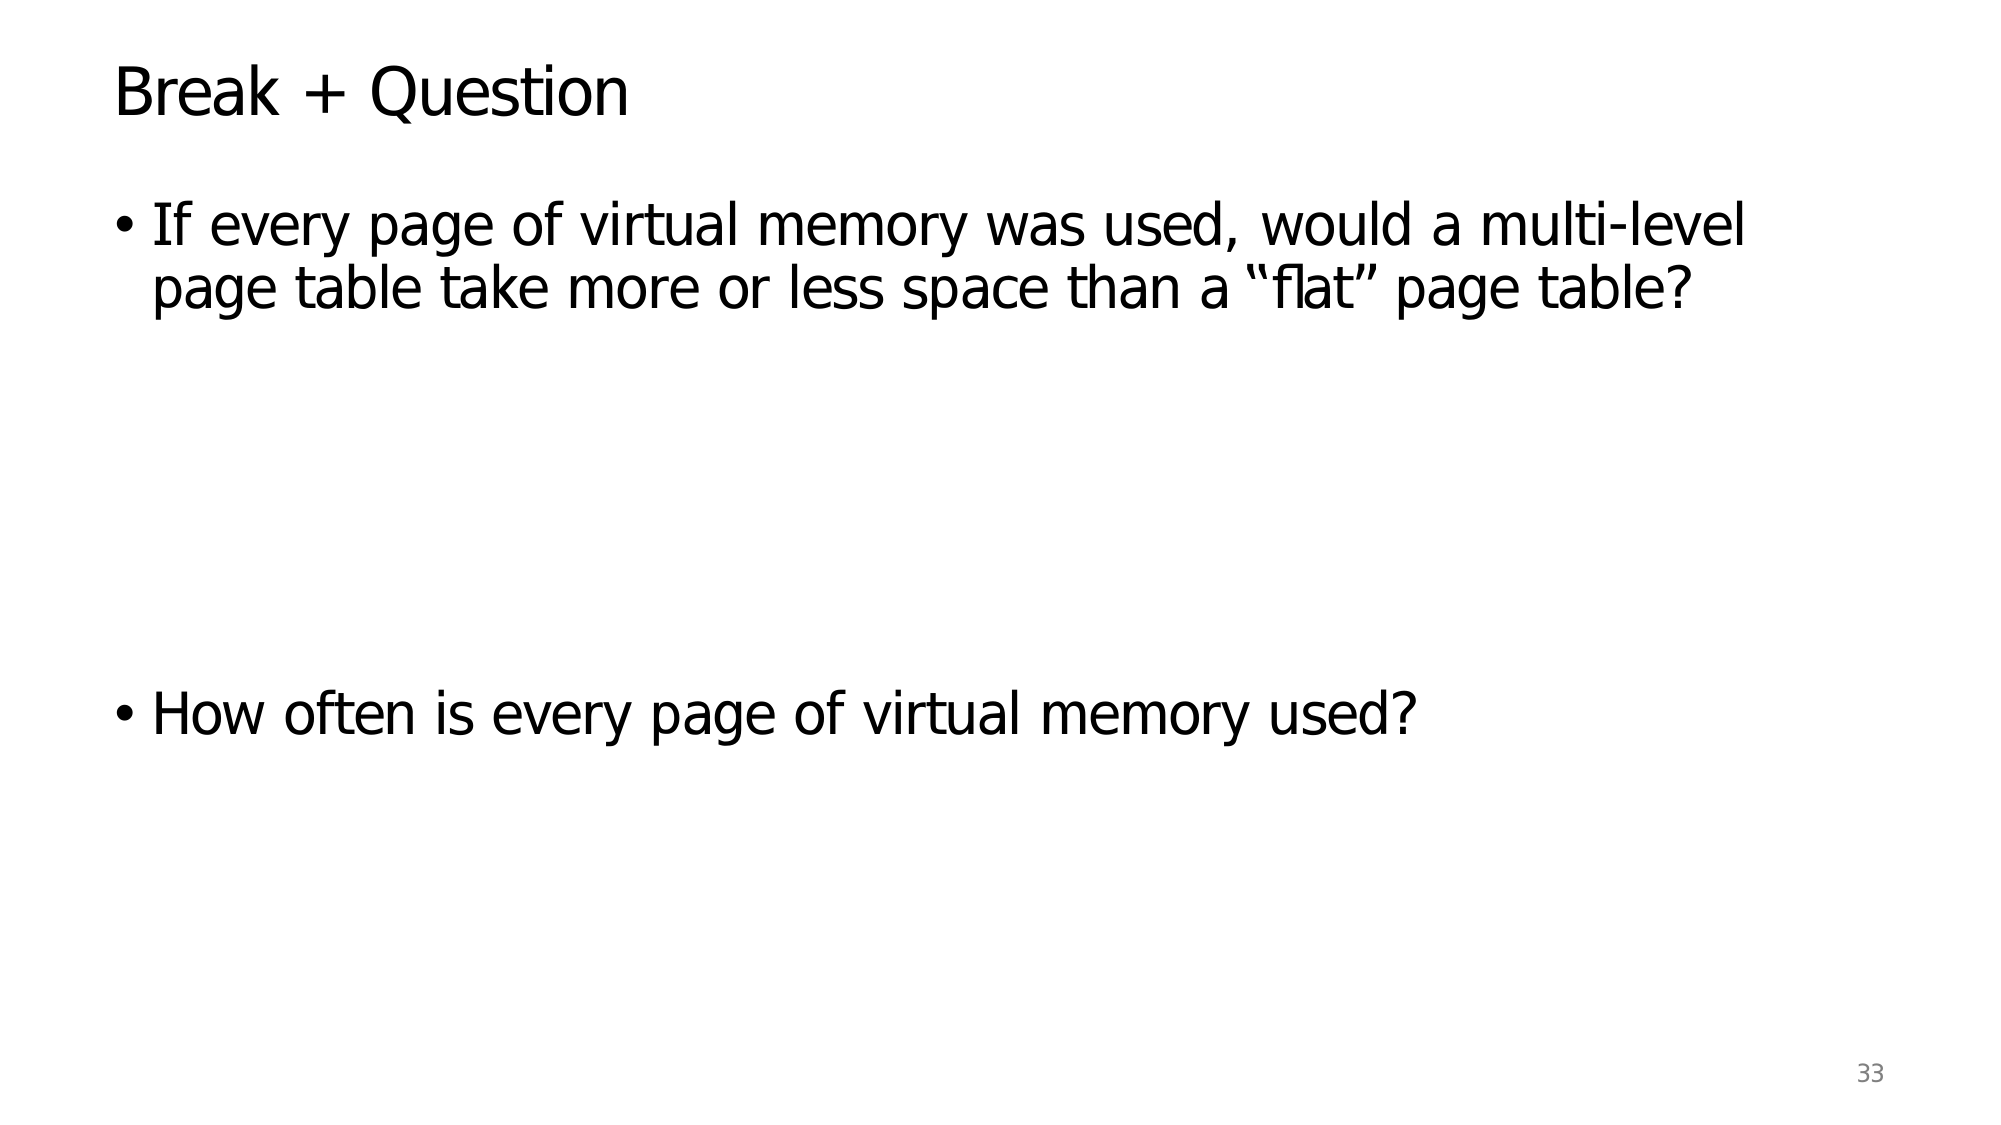

# Break + Question
If every page of virtual memory was used, would a multi-level page table take more or less space than a “flat” page table?

How often is every page of virtual memory used?
33